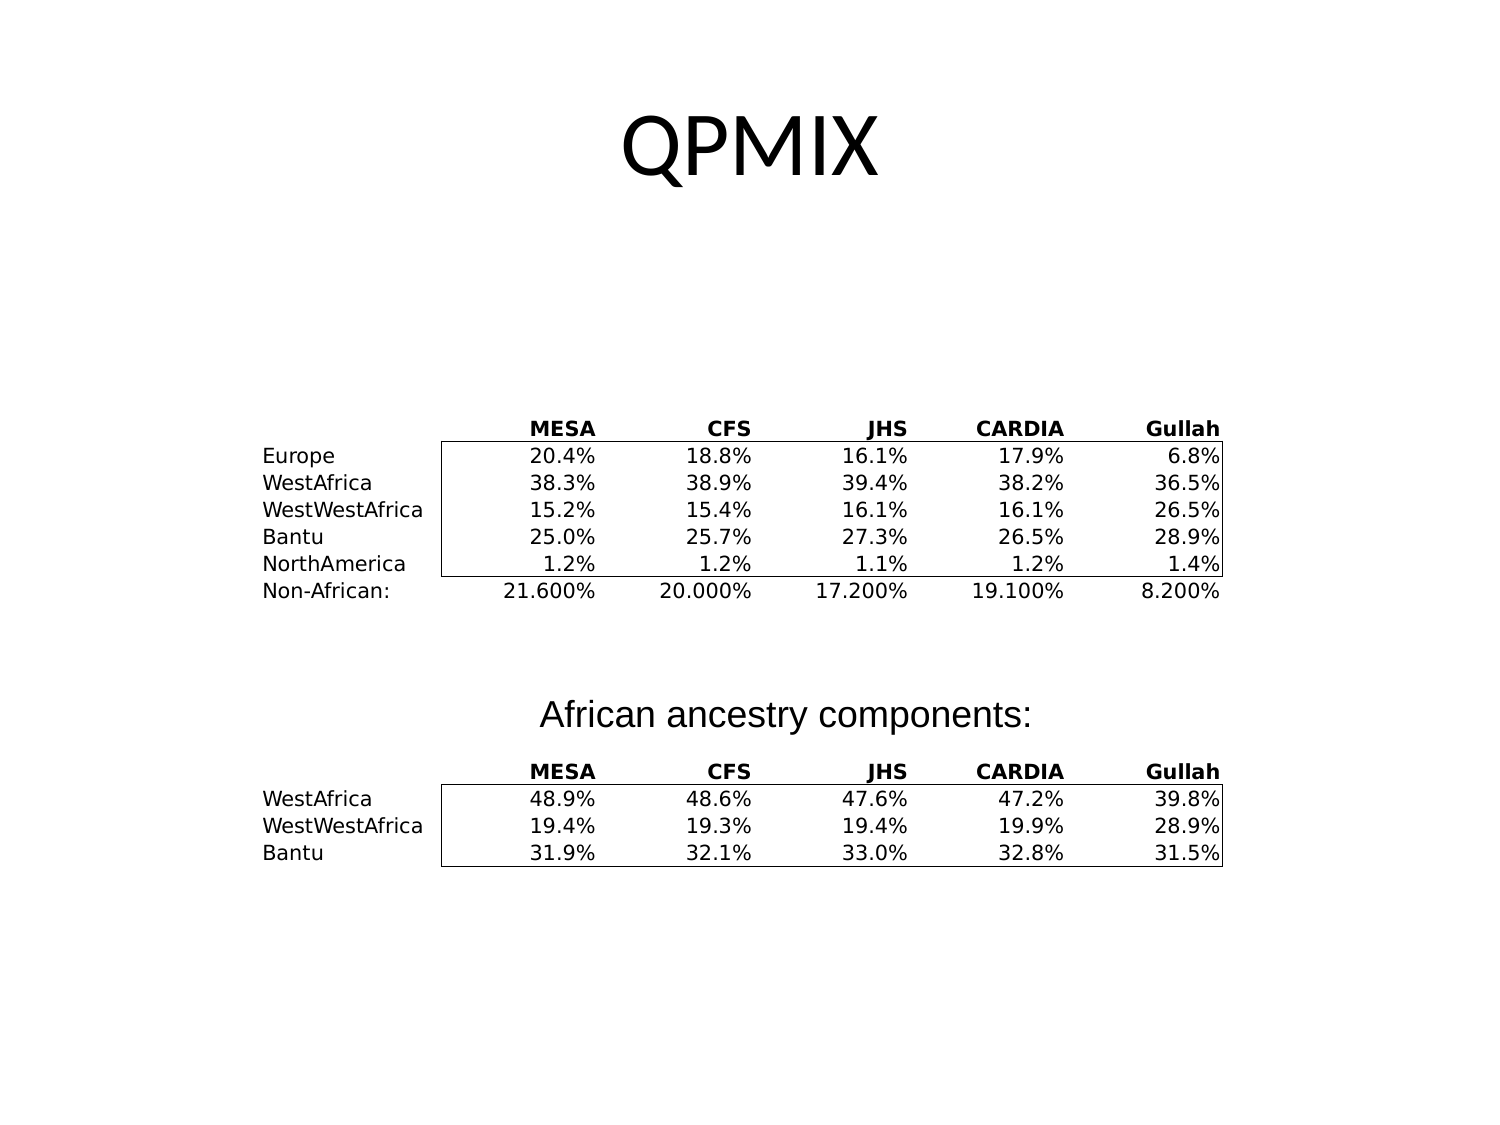

# QPMIX
|  | MESA | CFS | JHS | CARDIA | Gullah |
| --- | --- | --- | --- | --- | --- |
| Europe | 20.4% | 18.8% | 16.1% | 17.9% | 6.8% |
| WestAfrica | 38.3% | 38.9% | 39.4% | 38.2% | 36.5% |
| WestWestAfrica | 15.2% | 15.4% | 16.1% | 16.1% | 26.5% |
| Bantu | 25.0% | 25.7% | 27.3% | 26.5% | 28.9% |
| NorthAmerica | 1.2% | 1.2% | 1.1% | 1.2% | 1.4% |
| Non-African: | 21.600% | 20.000% | 17.200% | 19.100% | 8.200% |
African ancestry components:
|  | MESA | CFS | JHS | CARDIA | Gullah |
| --- | --- | --- | --- | --- | --- |
| WestAfrica | 48.9% | 48.6% | 47.6% | 47.2% | 39.8% |
| WestWestAfrica | 19.4% | 19.3% | 19.4% | 19.9% | 28.9% |
| Bantu | 31.9% | 32.1% | 33.0% | 32.8% | 31.5% |